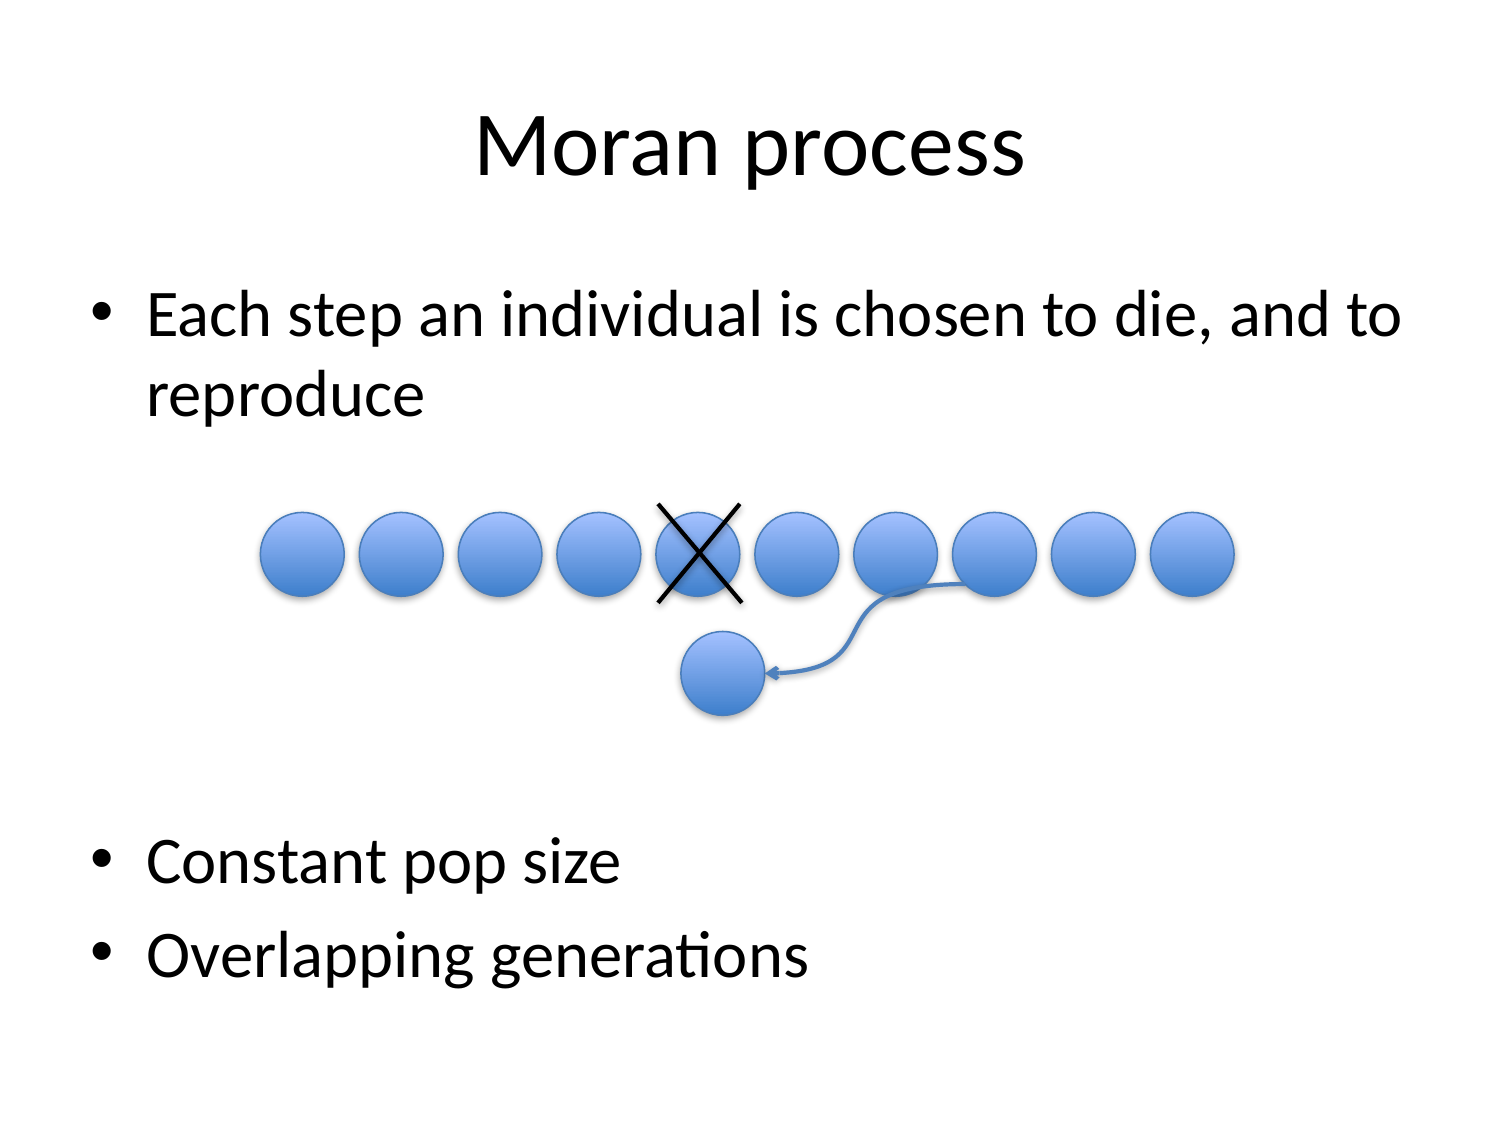

# Moran process
Each step an individual is chosen to die, and to reproduce

Constant pop size
Overlapping generations